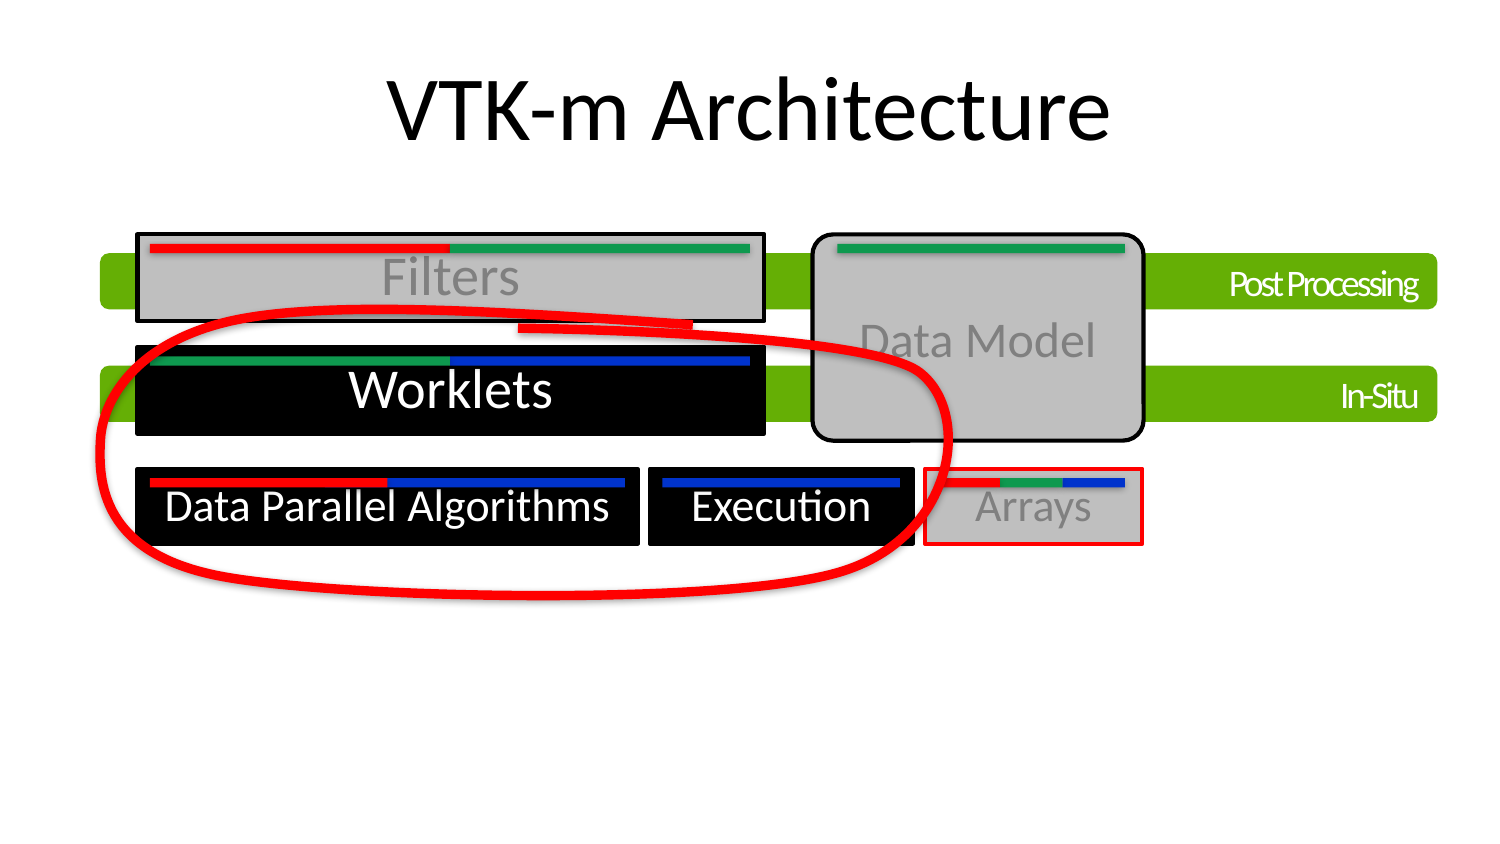

# VTK-m Architecture

Data Model
Filters

Post Processing

Worklets

In-Situ
Data Parallel Algorithms
Execution
Arrays